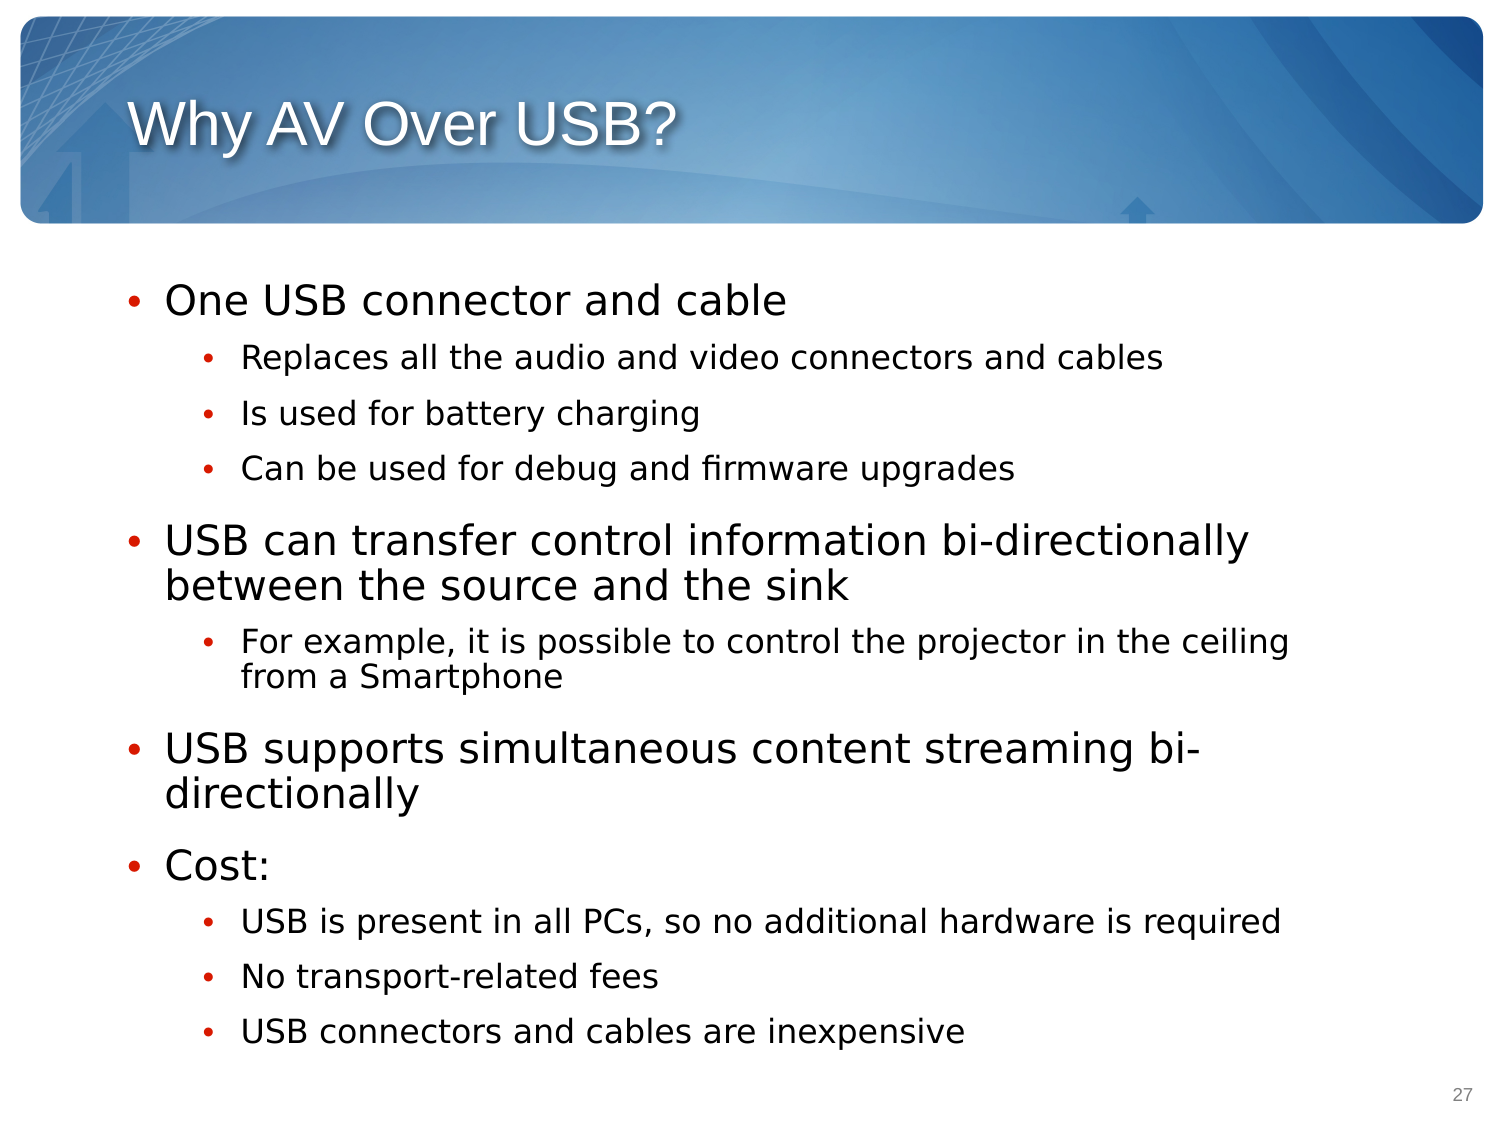

# Why AV Over USB?
One USB connector and cable
Replaces all the audio and video connectors and cables
Is used for battery charging
Can be used for debug and firmware upgrades
USB can transfer control information bi-directionally between the source and the sink
For example, it is possible to control the projector in the ceiling from a Smartphone
USB supports simultaneous content streaming bi-directionally
Cost:
USB is present in all PCs, so no additional hardware is required
No transport-related fees
USB connectors and cables are inexpensive
27